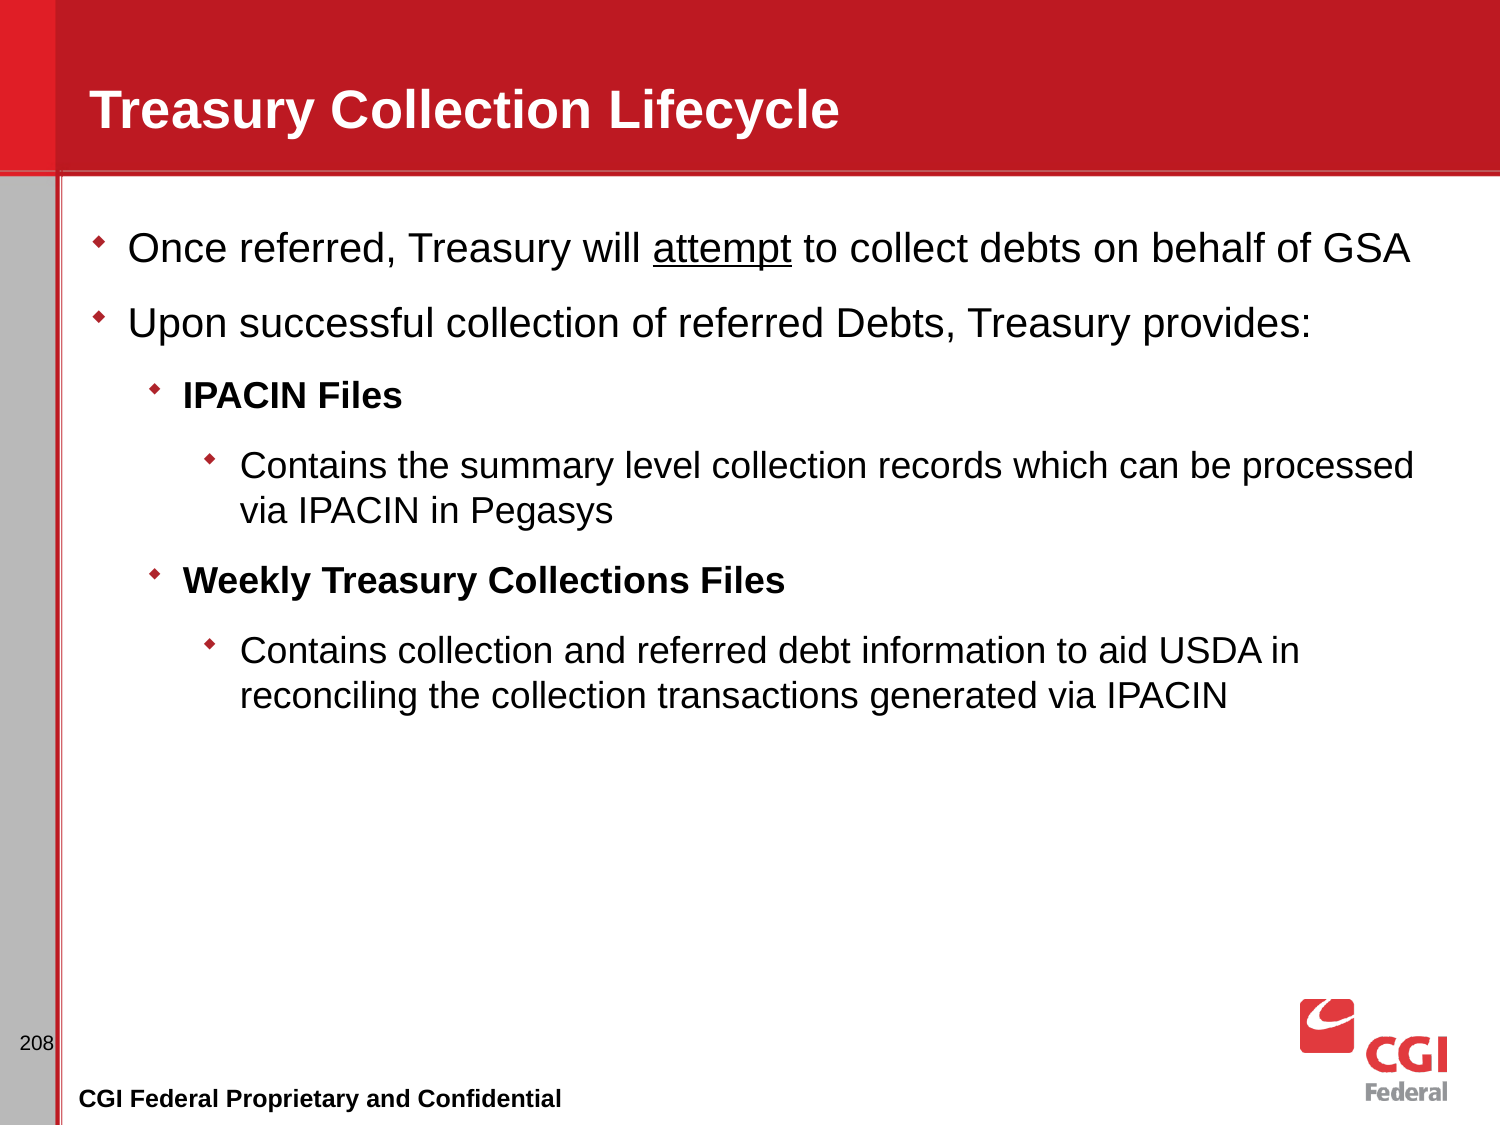

# Treasury Collection Lifecycle
Once referred, Treasury will attempt to collect debts on behalf of GSA
Upon successful collection of referred Debts, Treasury provides:
IPACIN Files
Contains the summary level collection records which can be processed via IPACIN in Pegasys
Weekly Treasury Collections Files
Contains collection and referred debt information to aid USDA in reconciling the collection transactions generated via IPACIN

208
CGI Federal Proprietary and Confidential